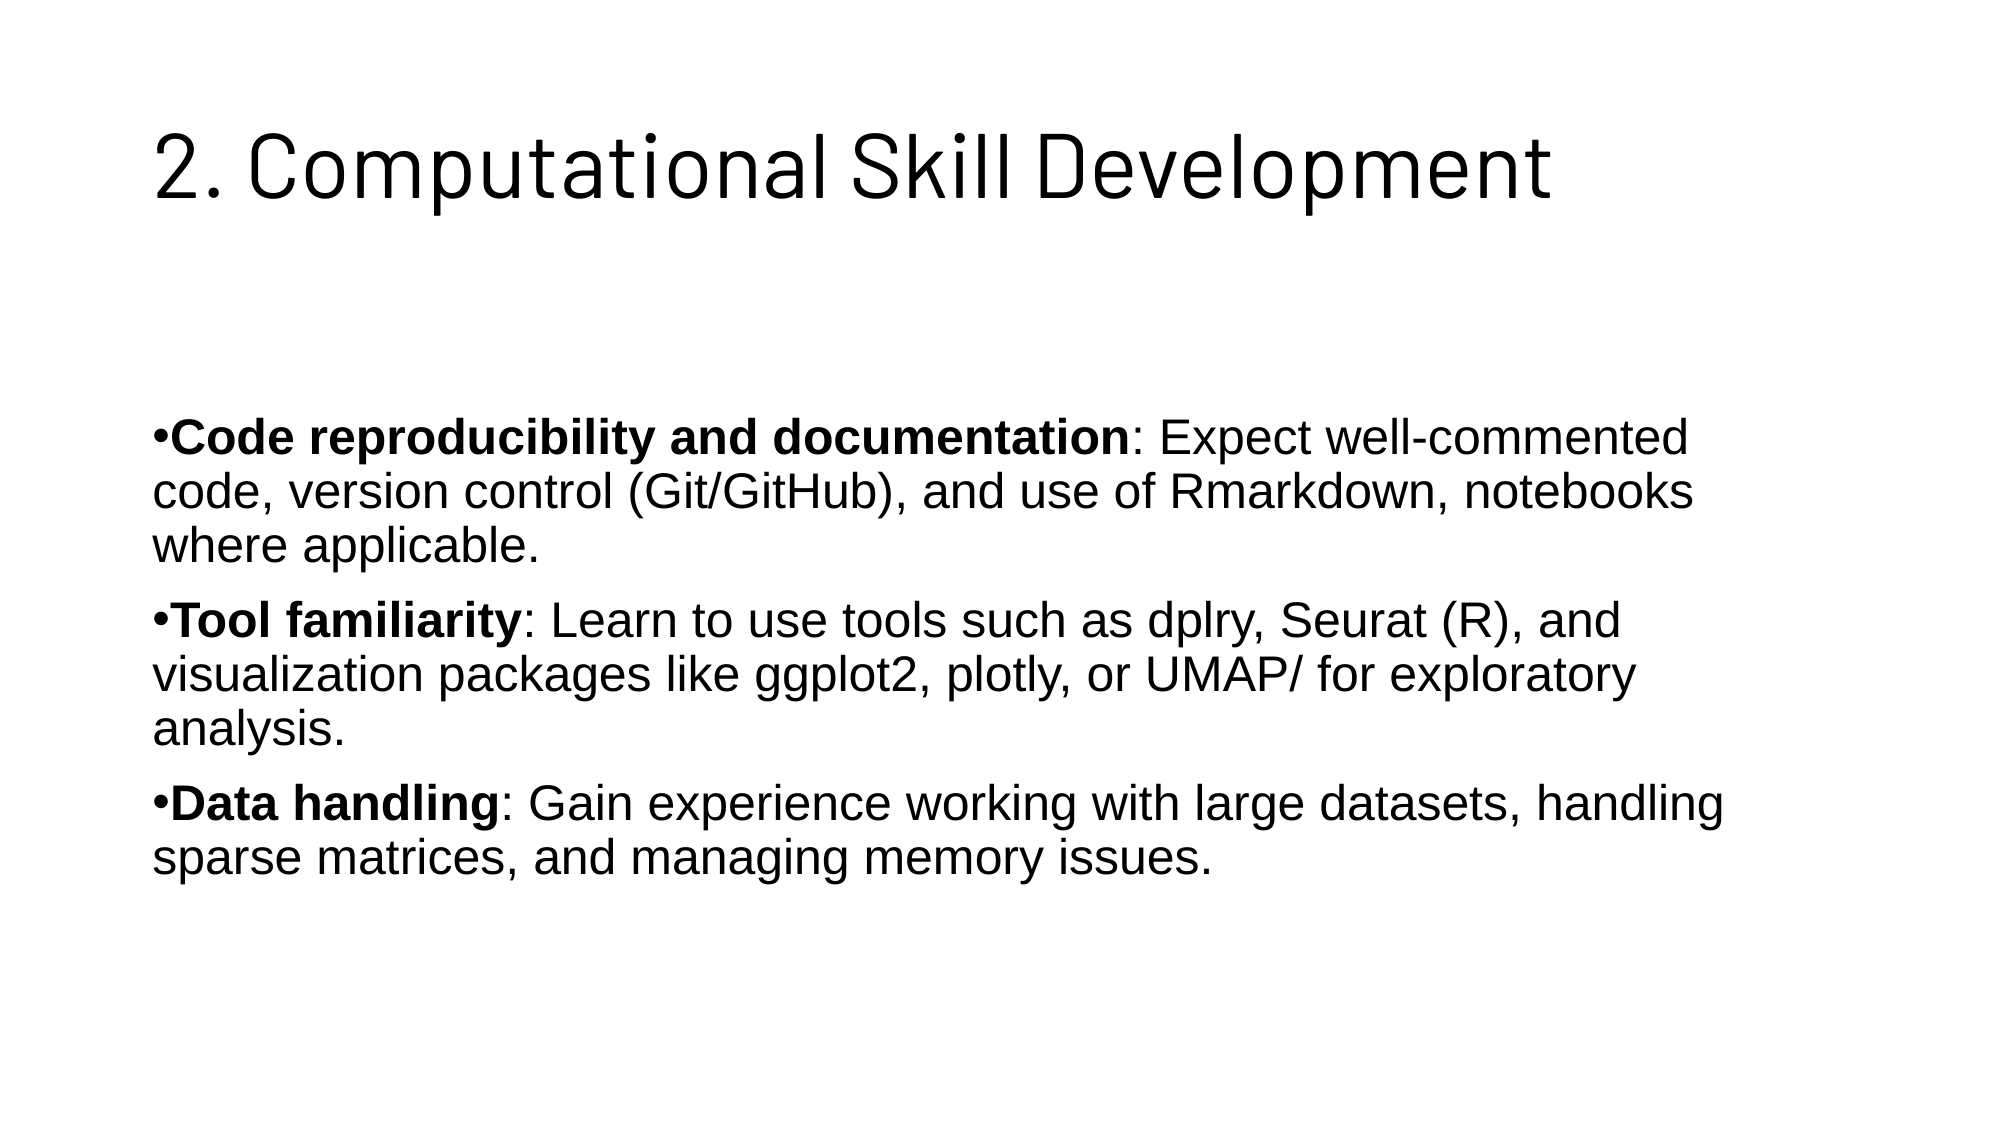

# 2. Computational Skill Development
Code reproducibility and documentation: Expect well-commented code, version control (Git/GitHub), and use of Rmarkdown, notebooks where applicable.
Tool familiarity: Learn to use tools such as dplry, Seurat (R), and visualization packages like ggplot2, plotly, or UMAP/ for exploratory analysis.
Data handling: Gain experience working with large datasets, handling sparse matrices, and managing memory issues.